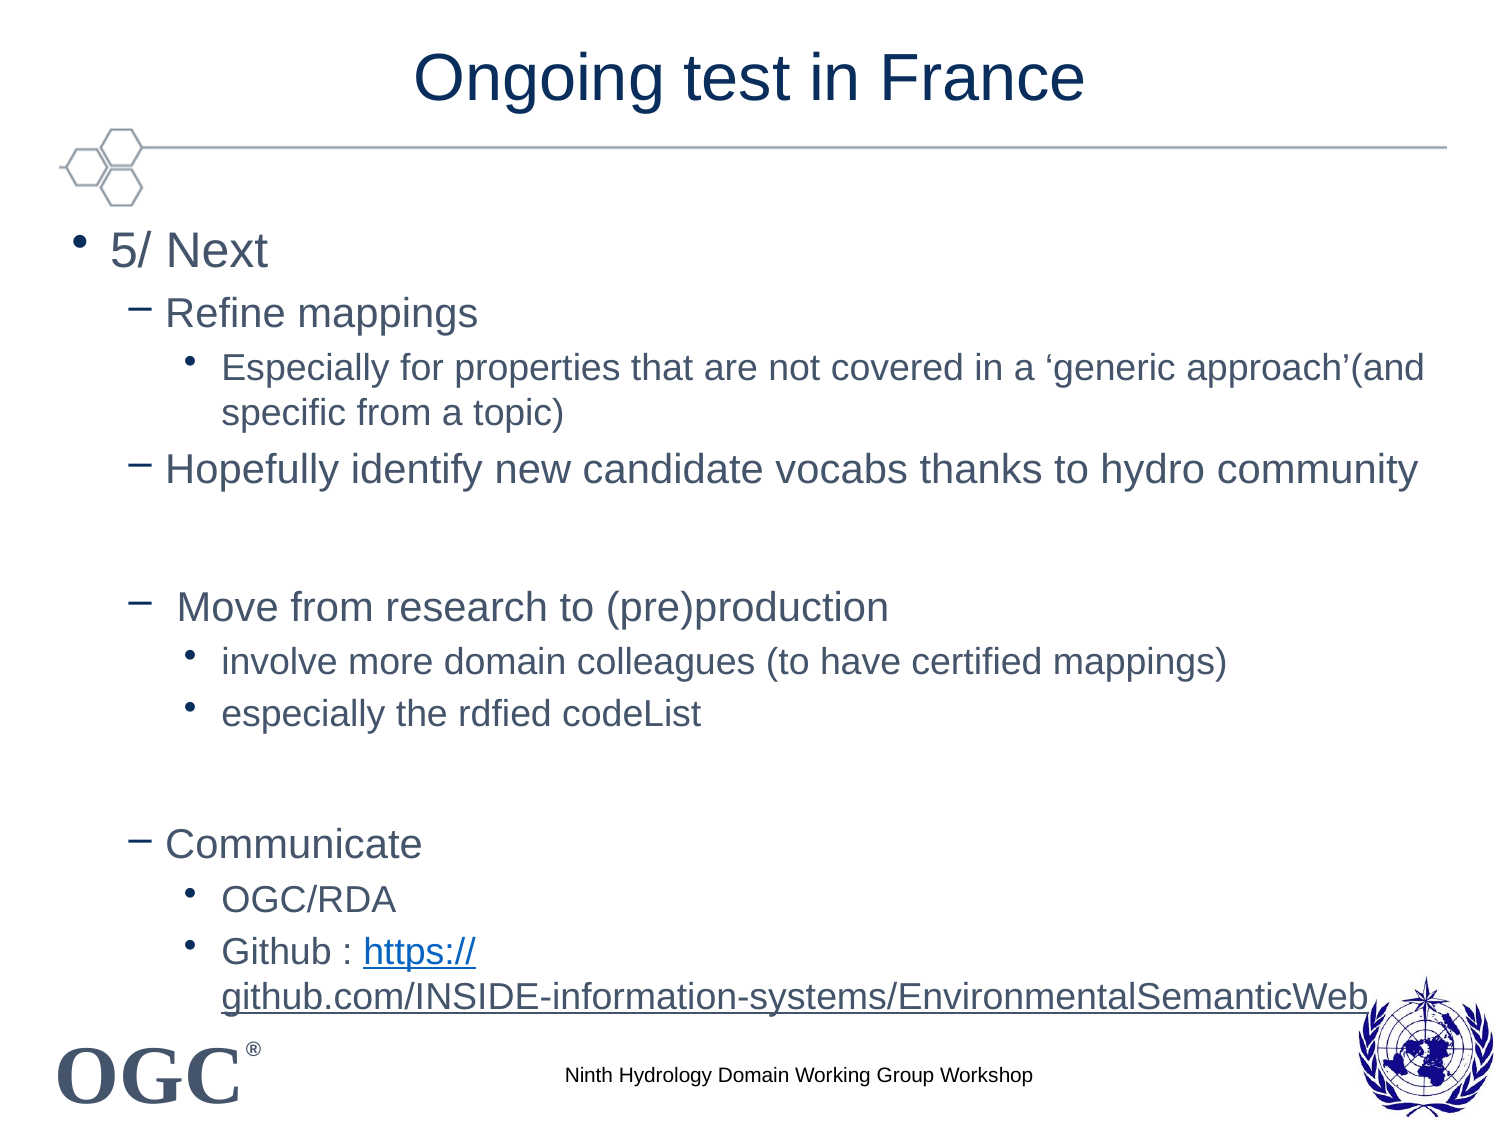

# Ongoing test in France
5/ Next
Refine mappings
Especially for properties that are not covered in a ‘generic approach’(and specific from a topic)
Hopefully identify new candidate vocabs thanks to hydro community

 Move from research to (pre)production
involve more domain colleagues (to have certified mappings)
especially the rdfied codeList

Communicate
OGC/RDA
Github : https://github.com/INSIDE-information-systems/EnvironmentalSemanticWeb

Ninth Hydrology Domain Working Group Workshop